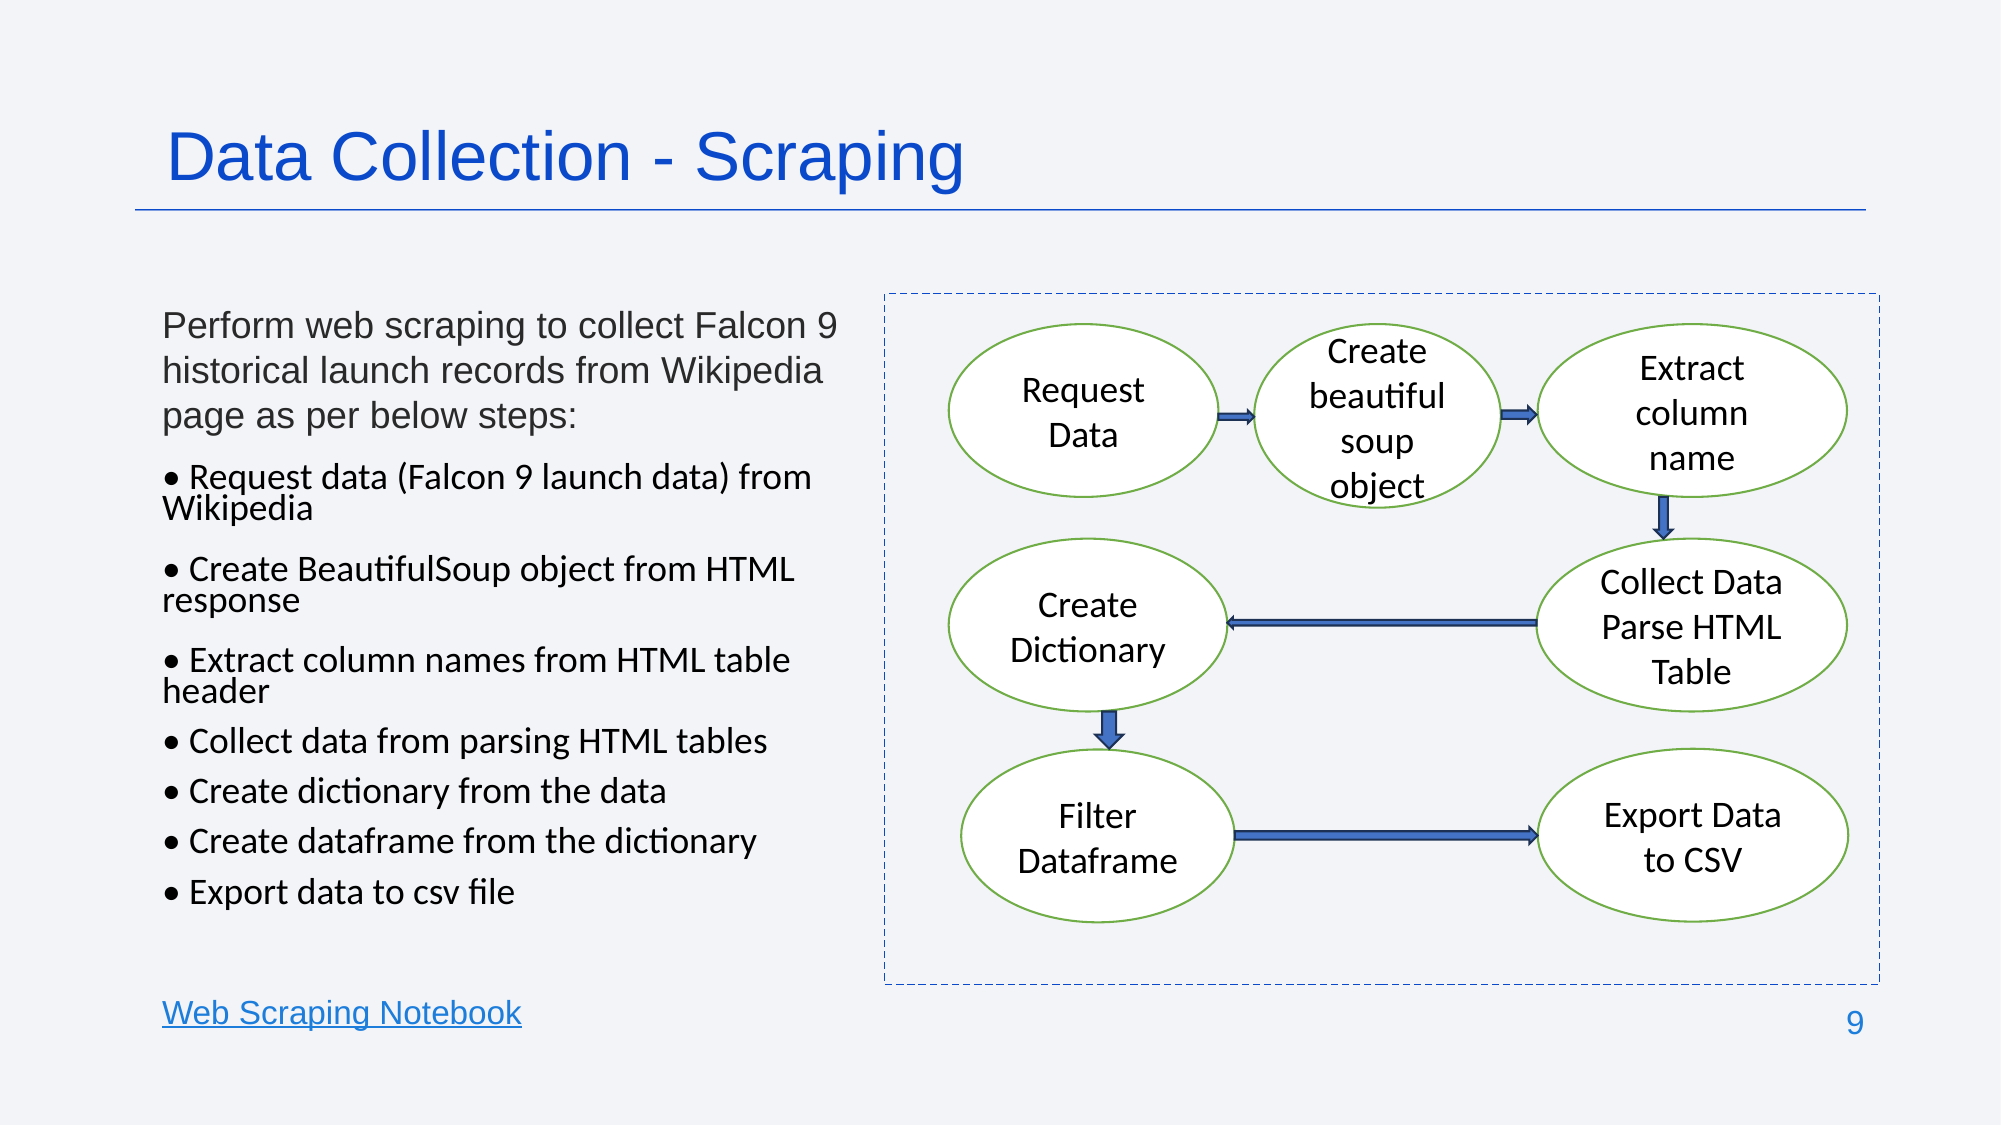

Data Collection - Scraping
Perform web scraping to collect Falcon 9 historical launch records from Wikipedia page as per below steps:
• Request data (Falcon 9 launch data) from Wikipedia
• Create BeautifulSoup object from HTML response
• Extract column names from HTML table header
• Collect data from parsing HTML tables
• Create dictionary from the data
• Create dataframe from the dictionary
• Export data to csv file

Web Scraping Notebook

Create beautiful soup object
Extract column name
Request Data

Create Dictionary
Collect Data Parse HTML Table

Export Data to CSV
Filter Dataframe

9